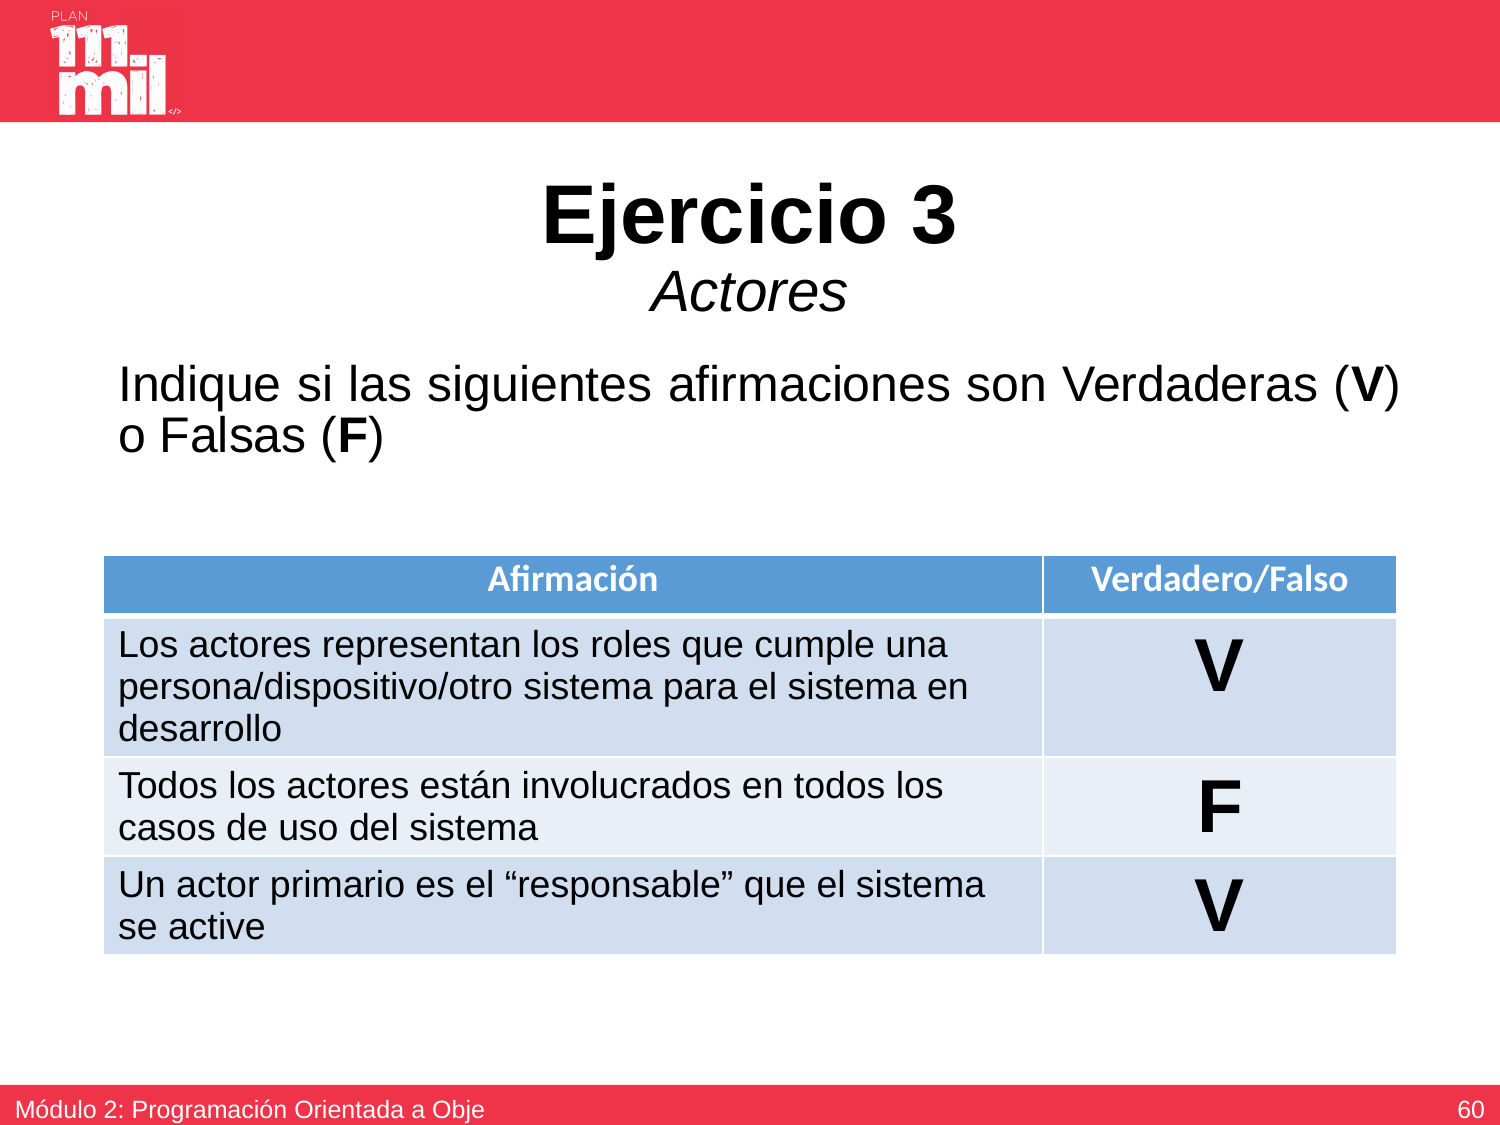

# Ejercicio 3 Actores
Indique si las siguientes afirmaciones son Verdaderas (V) o Falsas (F)

| Afirmación | Verdadero/Falso |
| --- | --- |
| Los actores representan los roles que cumple una persona/dispositivo/otro sistema para el sistema en desarrollo | V |
| Todos los actores están involucrados en todos los casos de uso del sistema | F |
| Un actor primario es el “responsable” que el sistema se active | V |
60
Módulo 2: Programación Orientada a Objetos